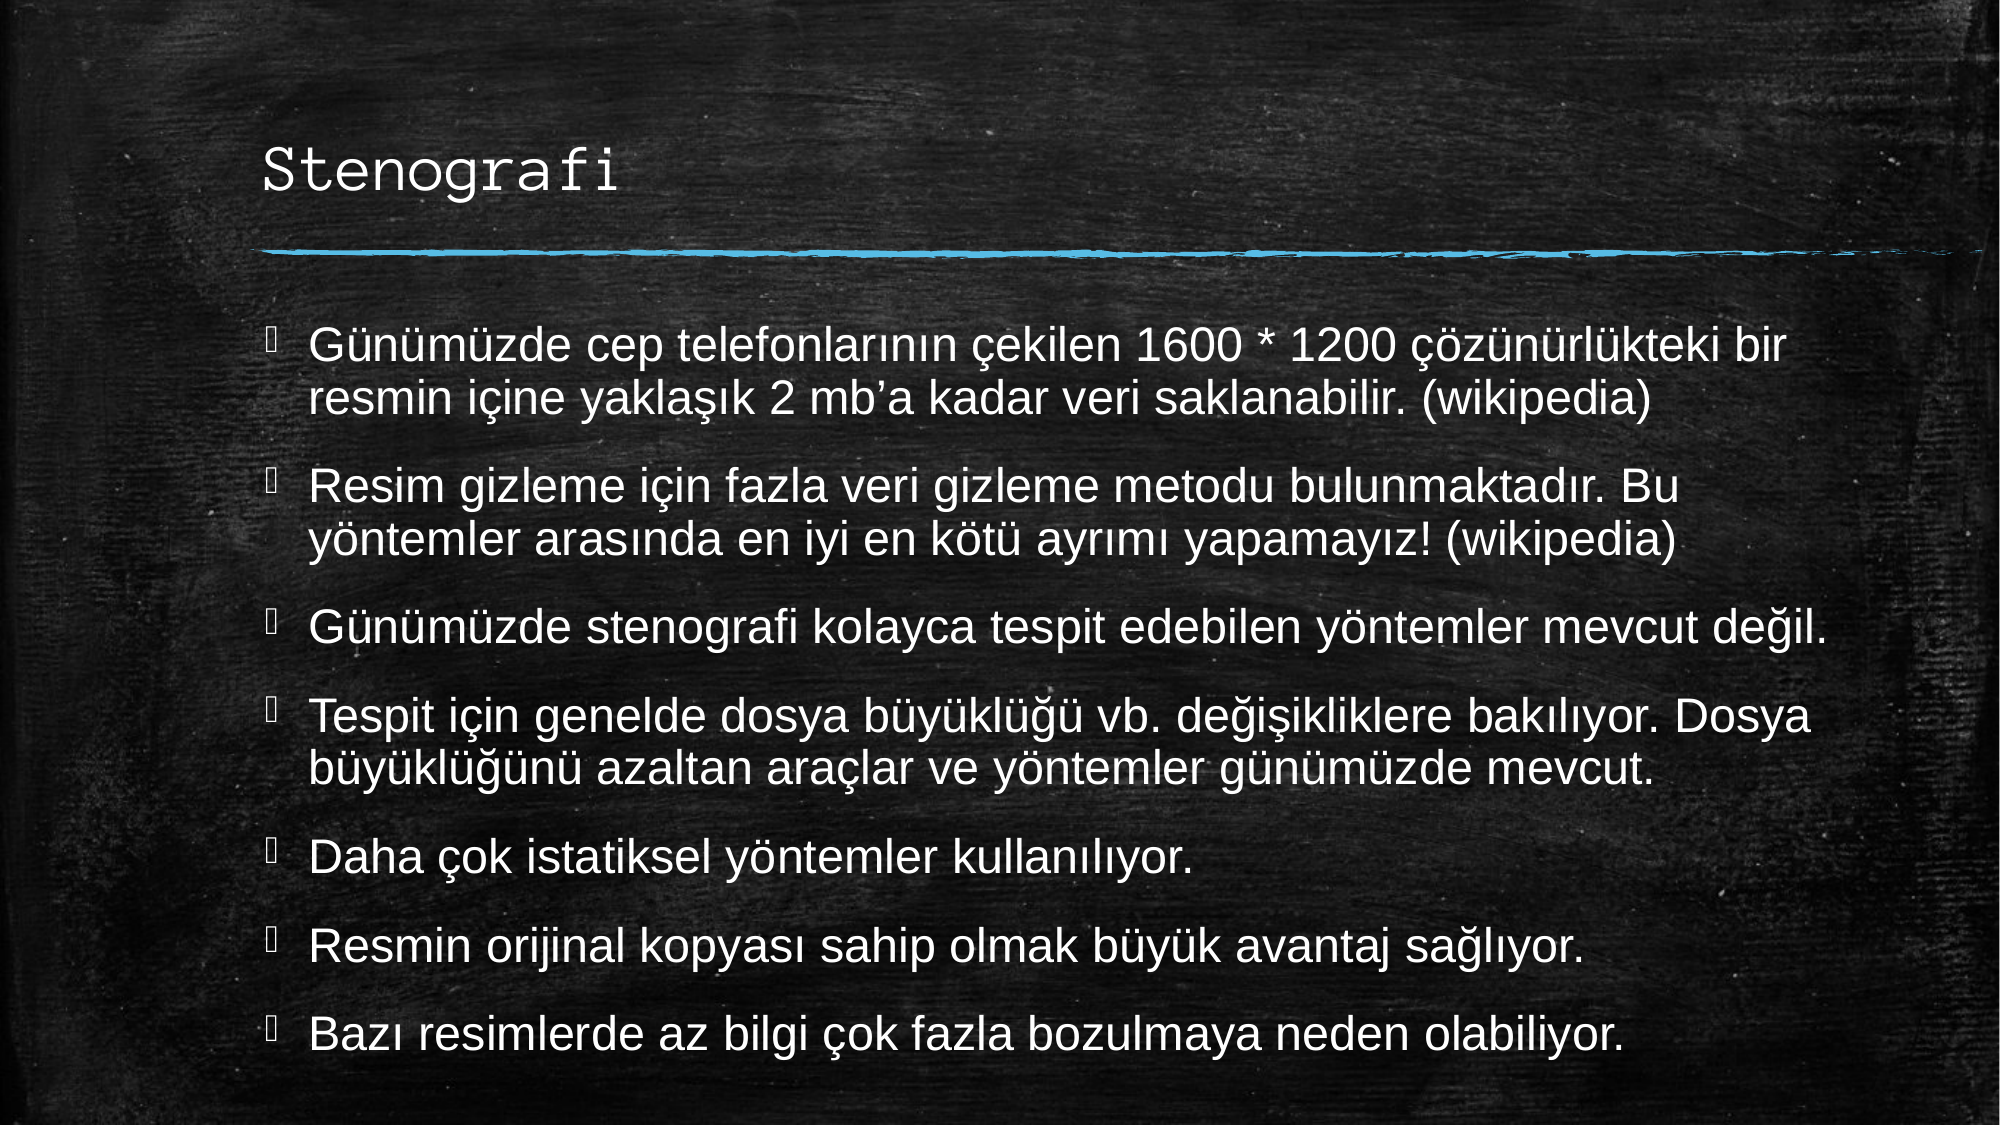

# Stenografi
Günümüzde cep telefonlarının çekilen 1600 * 1200 çözünürlükteki bir resmin içine yaklaşık 2 mb’a kadar veri saklanabilir. (wikipedia)
Resim gizleme için fazla veri gizleme metodu bulunmaktadır. Bu yöntemler arasında en iyi en kötü ayrımı yapamayız! (wikipedia)
Günümüzde stenografi kolayca tespit edebilen yöntemler mevcut değil.
Tespit için genelde dosya büyüklüğü vb. değişikliklere bakılıyor. Dosya büyüklüğünü azaltan araçlar ve yöntemler günümüzde mevcut.
Daha çok istatiksel yöntemler kullanılıyor.
Resmin orijinal kopyası sahip olmak büyük avantaj sağlıyor.
Bazı resimlerde az bilgi çok fazla bozulmaya neden olabiliyor.